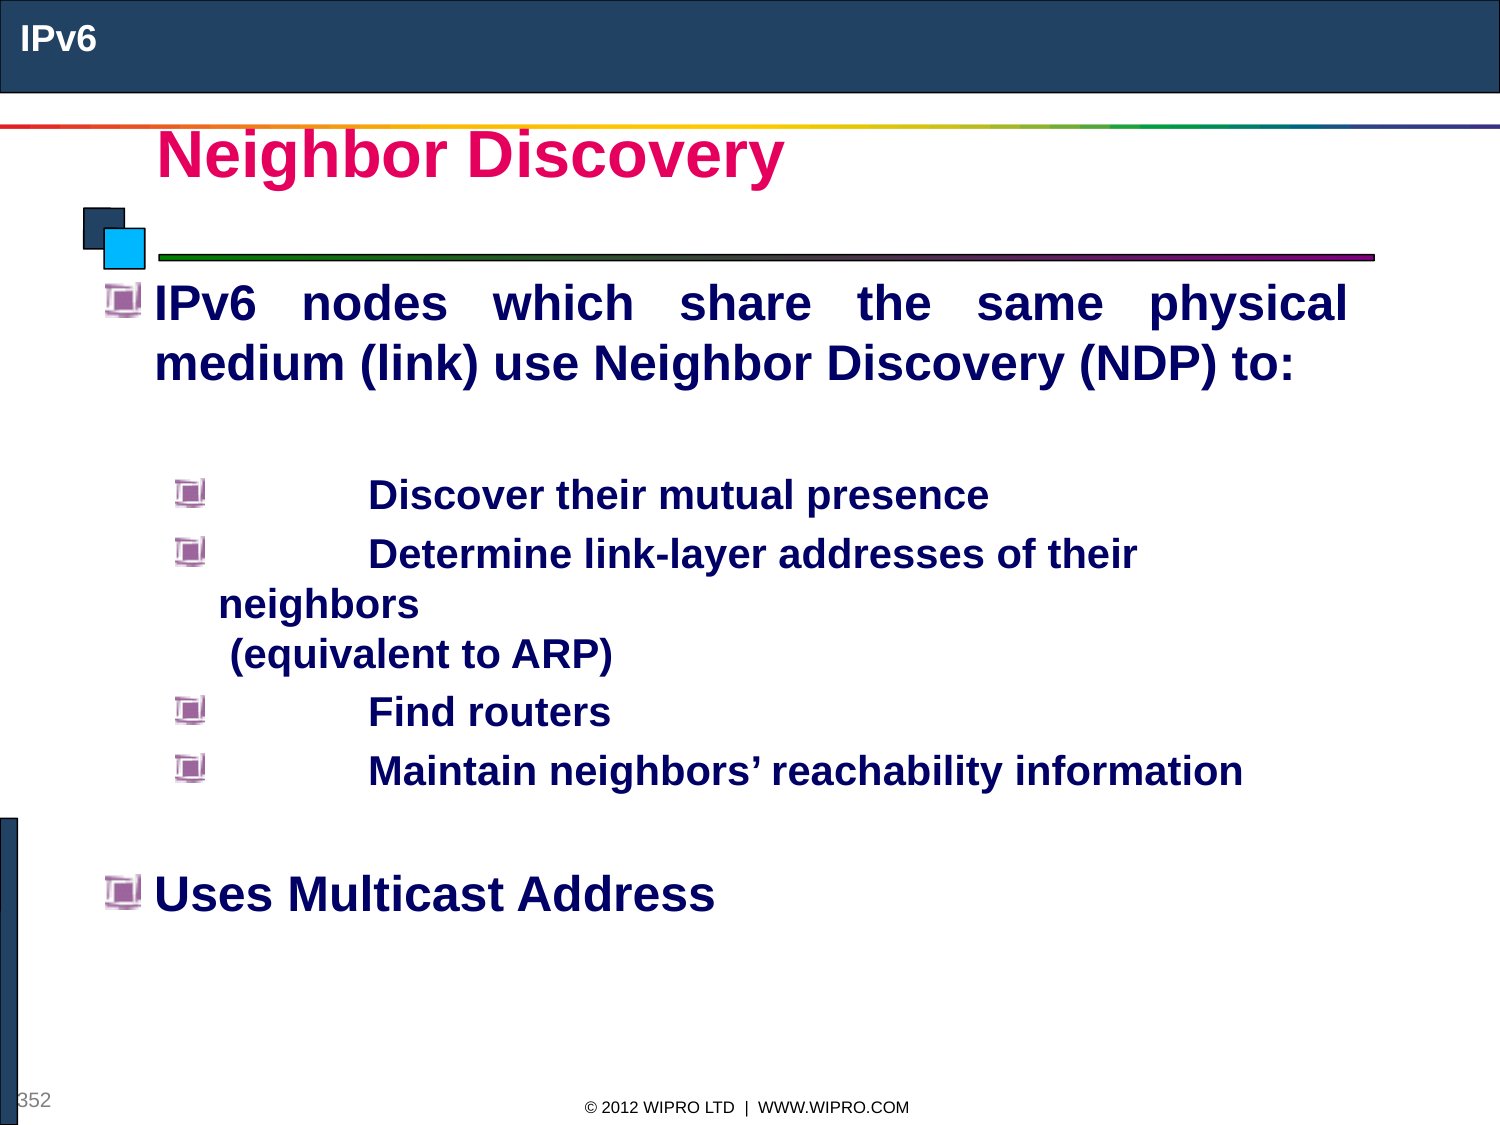

IPv6
# Neighbor Discovery

IPv6 nodes which share the same physical medium (link) use Neighbor Discovery (NDP) to:

	Discover their mutual presence
	Determine link-layer addresses of their neighbors
 (equivalent to ARP)
	Find routers
	Maintain neighbors’ reachability information

Uses Multicast Address